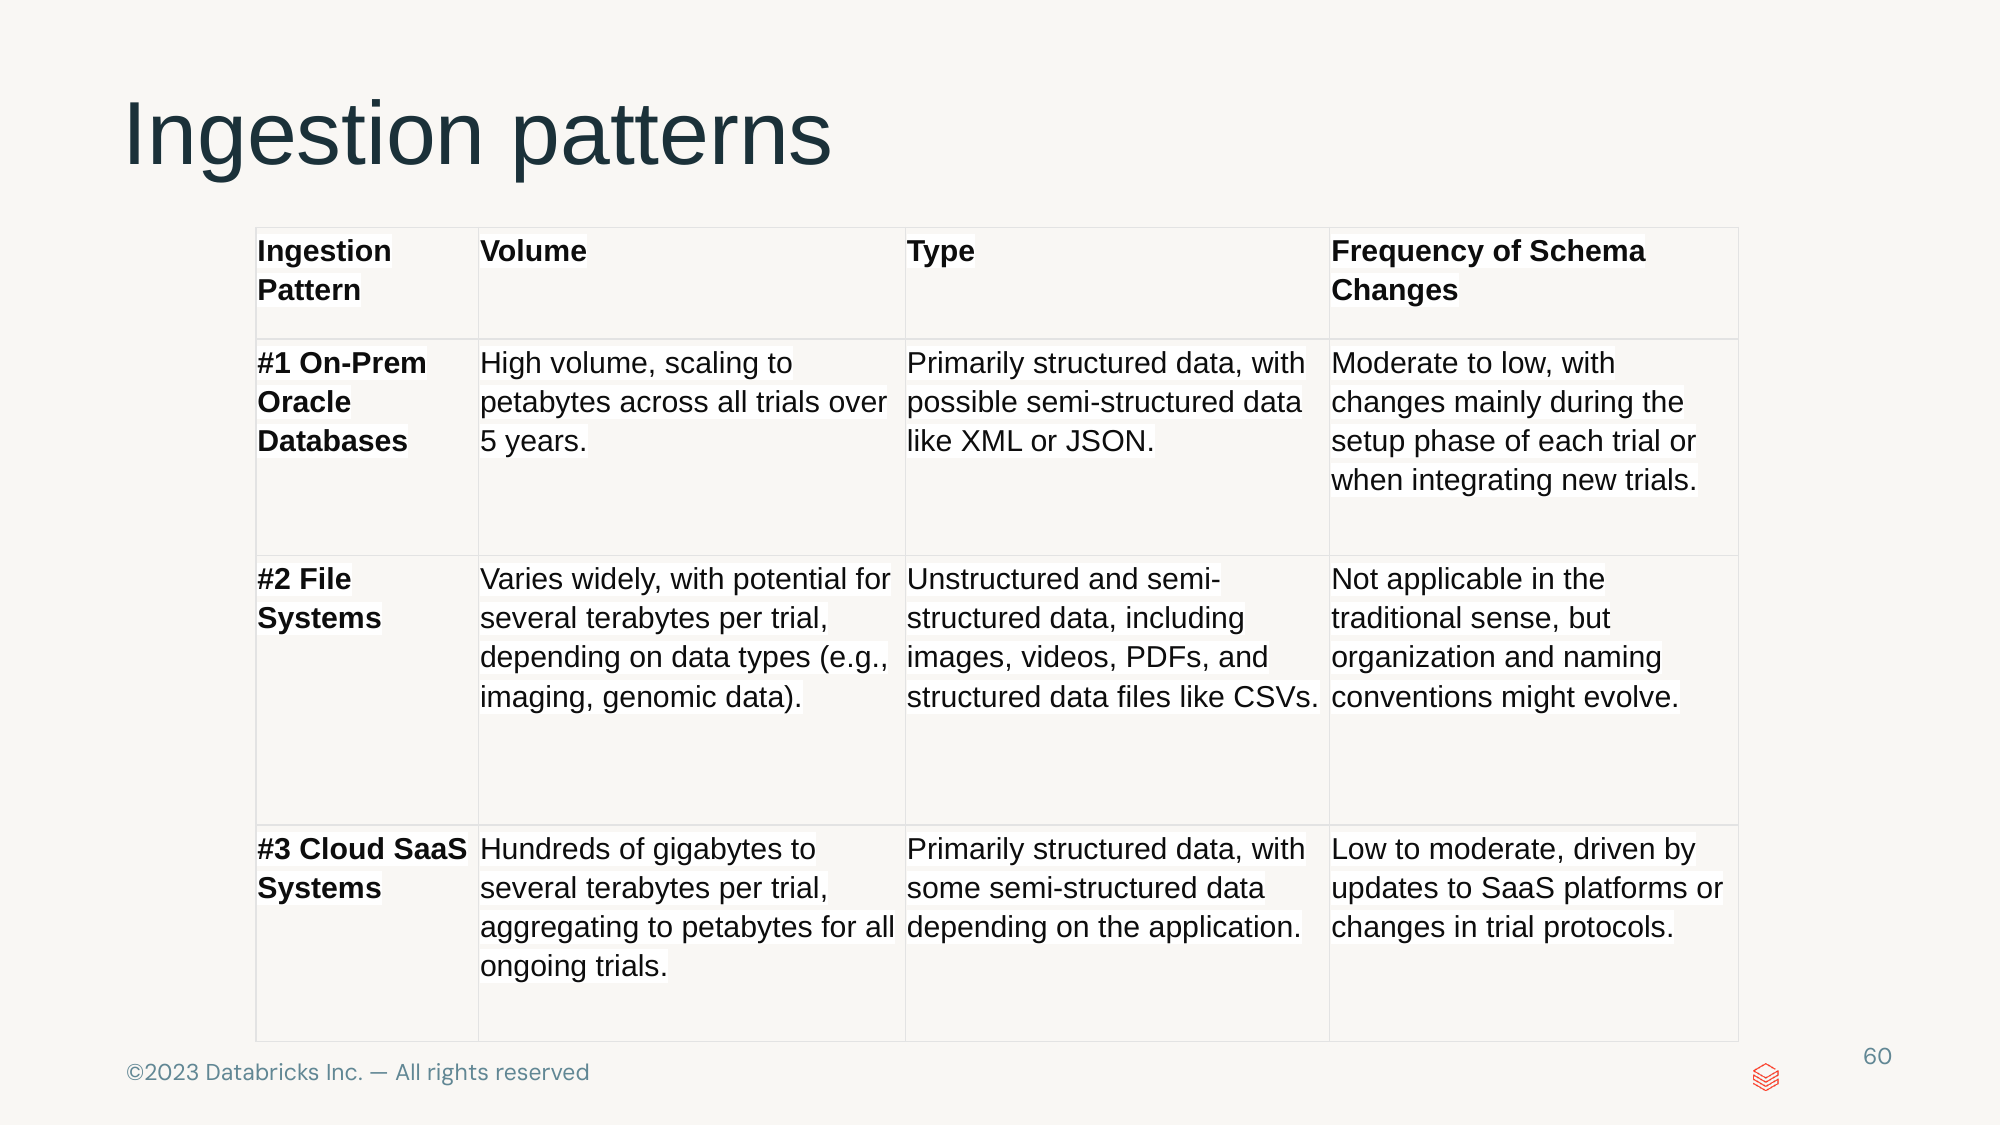

# Ingestion patterns
| Ingestion Pattern | Volume | Type | Frequency of Schema Changes |
| --- | --- | --- | --- |
| #1 On-Prem Oracle Databases | High volume, scaling to petabytes across all trials over 5 years. | Primarily structured data, with possible semi-structured data like XML or JSON. | Moderate to low, with changes mainly during the setup phase of each trial or when integrating new trials. |
| #2 File Systems | Varies widely, with potential for several terabytes per trial, depending on data types (e.g., imaging, genomic data). | Unstructured and semi-structured data, including images, videos, PDFs, and structured data files like CSVs. | Not applicable in the traditional sense, but organization and naming conventions might evolve. |
| #3 Cloud SaaS Systems | Hundreds of gigabytes to several terabytes per trial, aggregating to petabytes for all ongoing trials. | Primarily structured data, with some semi-structured data depending on the application. | Low to moderate, driven by updates to SaaS platforms or changes in trial protocols. |
60